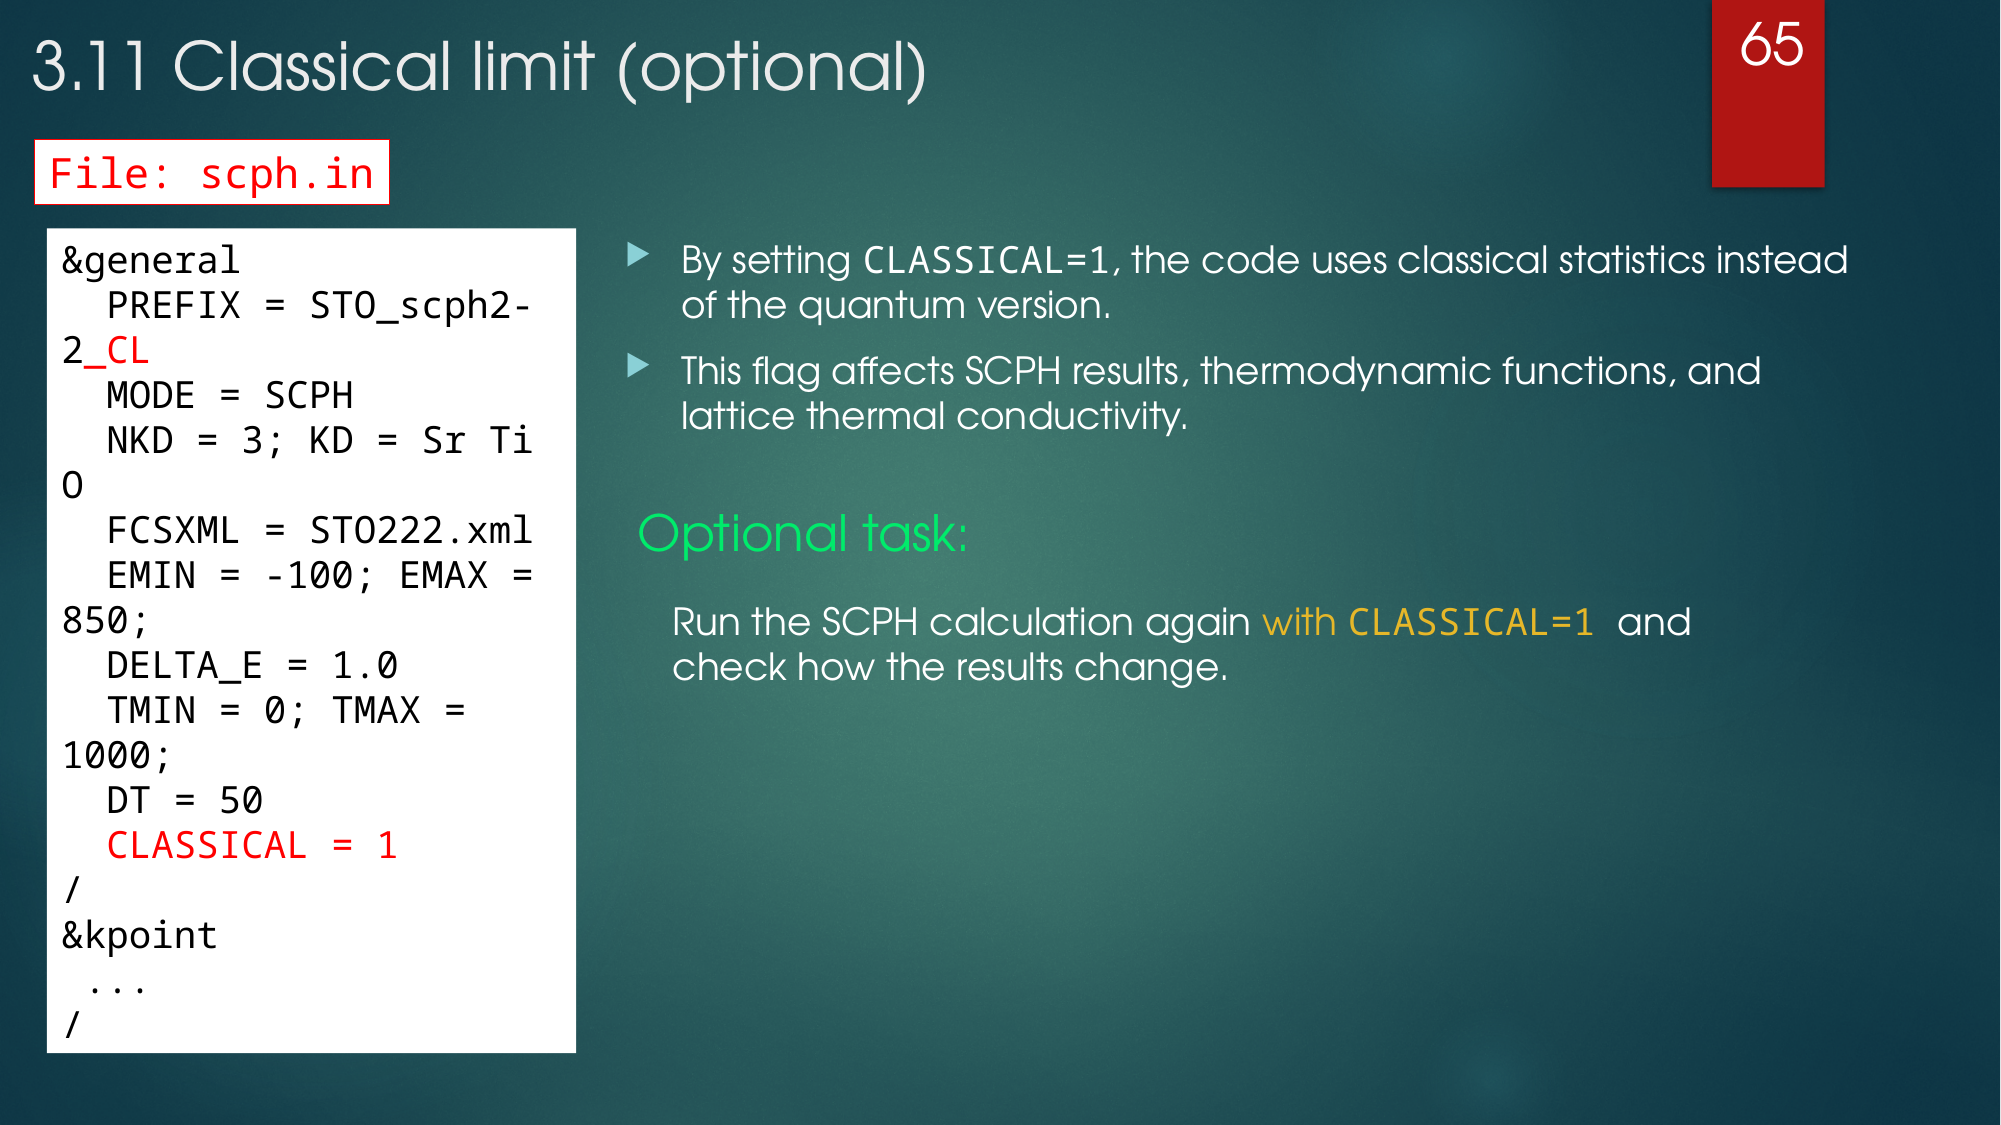

65
# 3.11 Classical limit (optional)
File: scph.in
&general
  PREFIX = STO_scph2-2_CL
  MODE = SCPH
  NKD = 3; KD = Sr Ti O
  FCSXML = STO222.xml
  EMIN = -100; EMAX = 850;
  DELTA_E = 1.0
  TMIN = 0; TMAX = 1000;
  DT = 50
  CLASSICAL = 1
/
&kpoint
 ...
/
By setting CLASSICAL=1, the code uses classical statistics instead of the quantum version.
This flag affects SCPH results, thermodynamic functions, and lattice thermal conductivity.
Optional task:

Run the SCPH calculation again with CLASSICAL=1 and check how the results change.